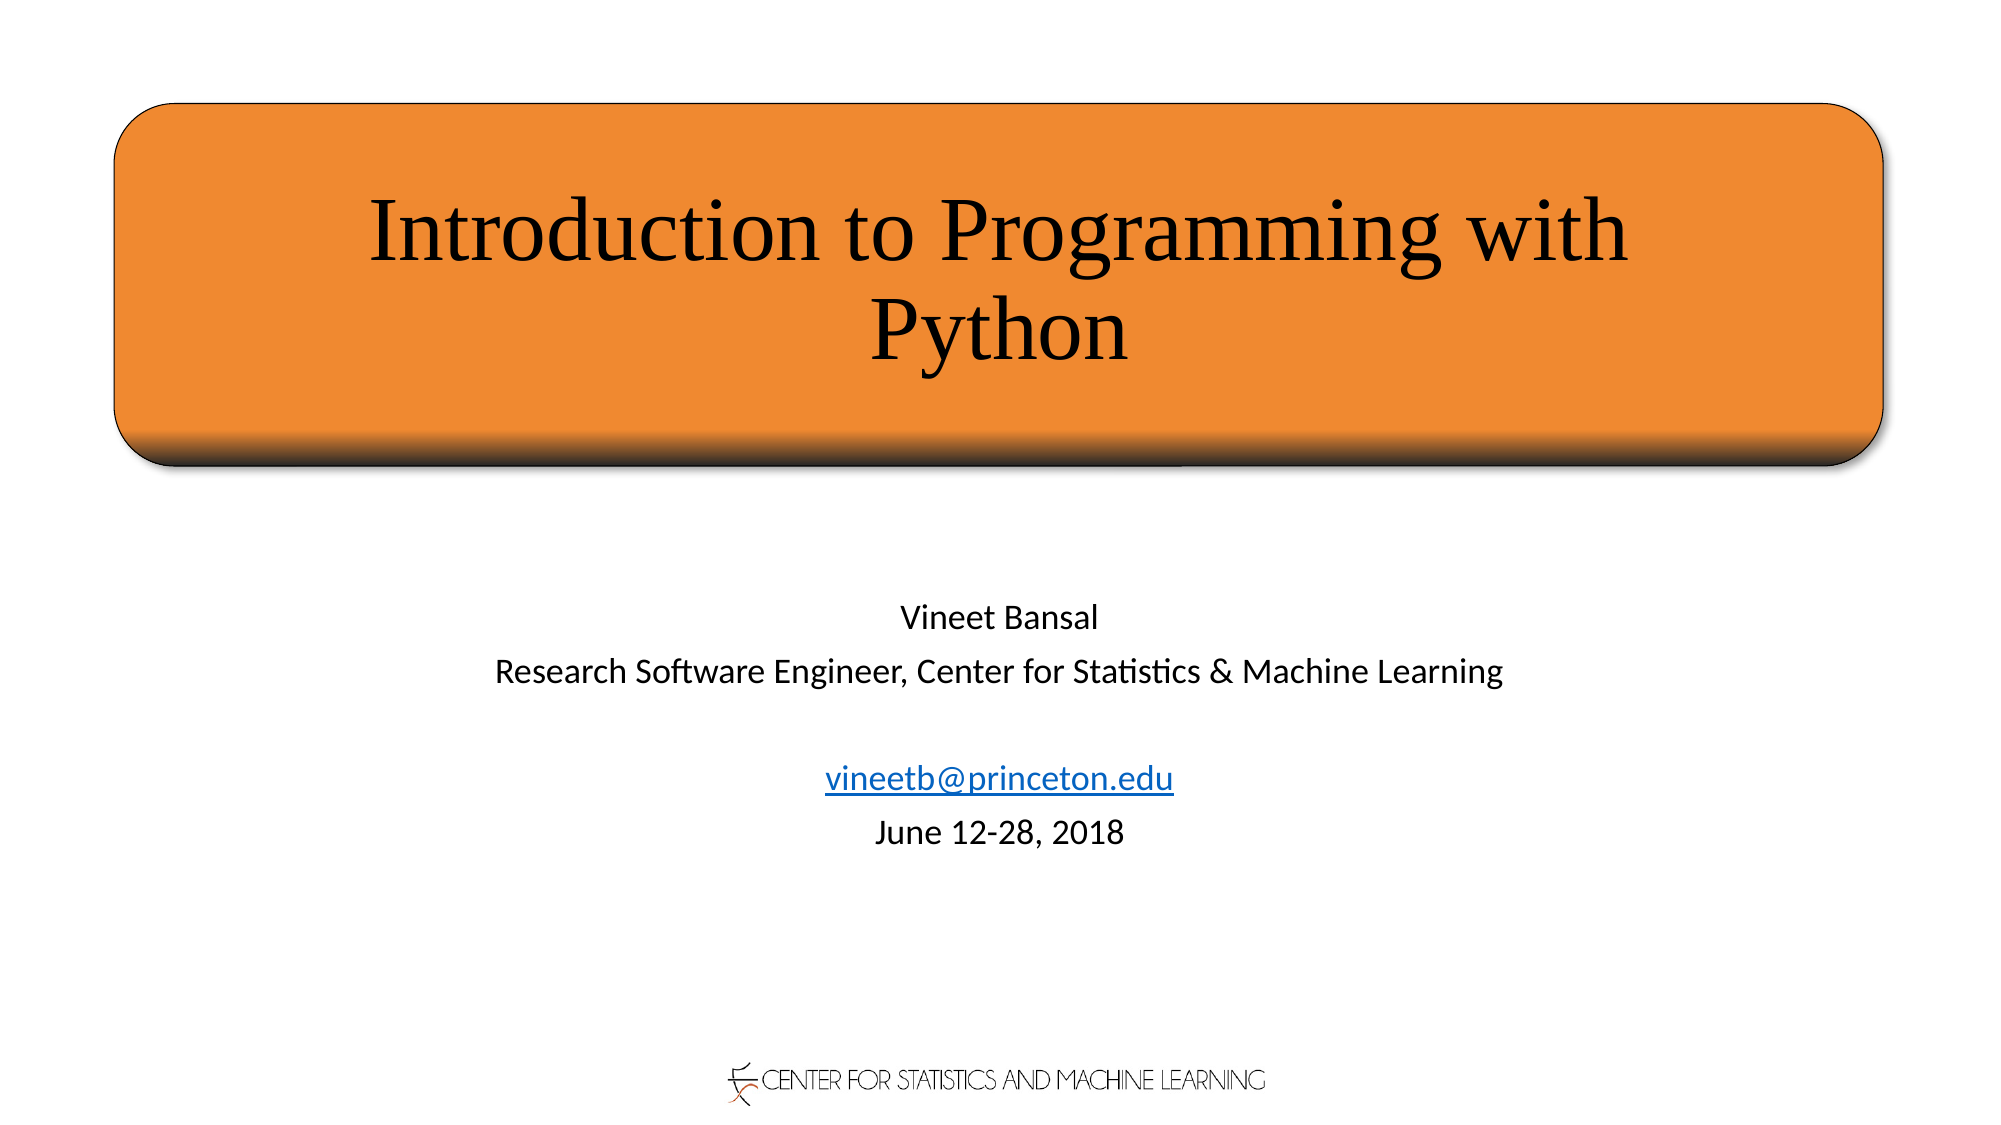

Introduction to Programming with Python
Vineet Bansal
Research Software Engineer, Center for Statistics & Machine Learning

vineetb@princeton.edu
June 12-28, 2018